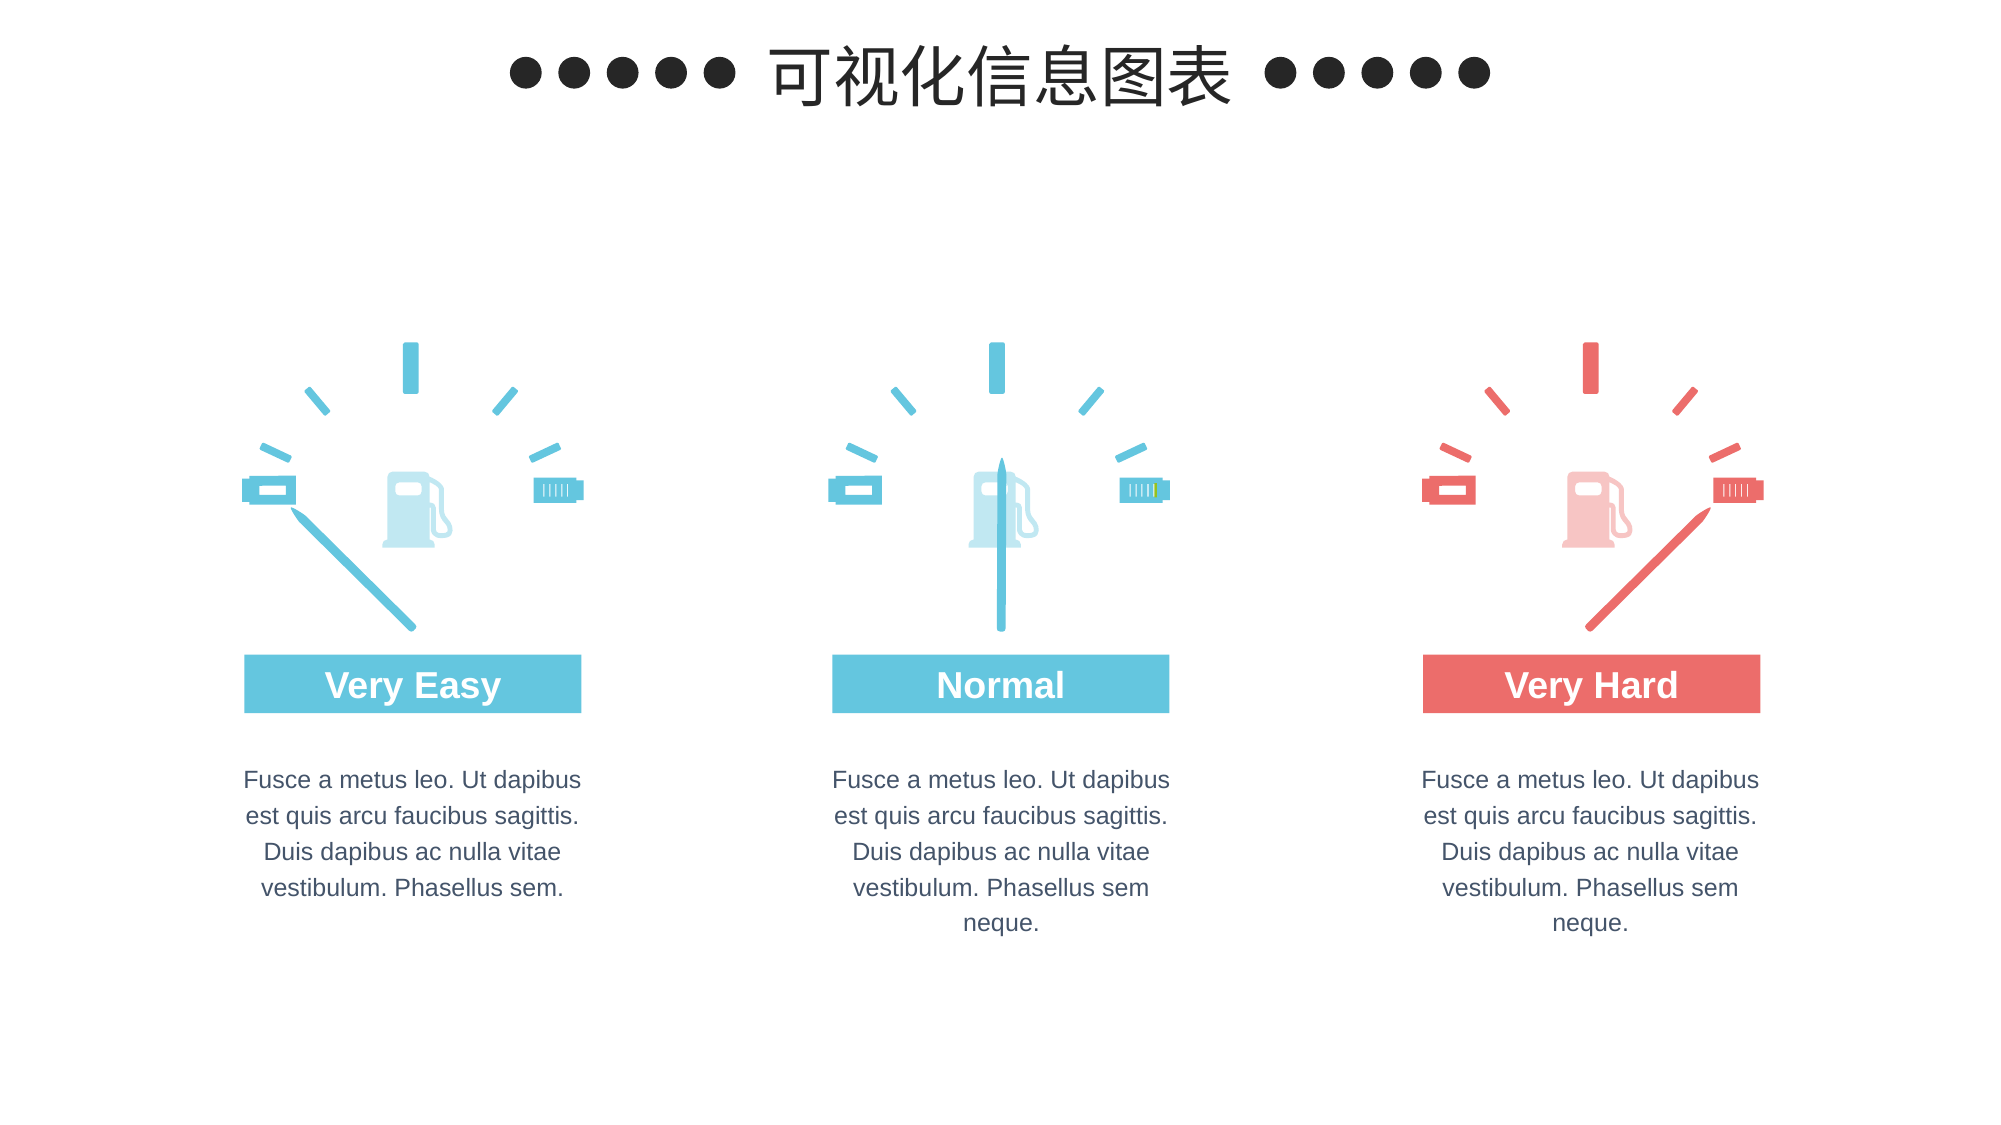

Very Easy
Normal
Very Hard
Fusce a metus leo. Ut dapibus est quis arcu faucibus sagittis. Duis dapibus ac nulla vitae vestibulum. Phasellus sem.
Fusce a metus leo. Ut dapibus est quis arcu faucibus sagittis. Duis dapibus ac nulla vitae vestibulum. Phasellus sem neque.
Fusce a metus leo. Ut dapibus est quis arcu faucibus sagittis. Duis dapibus ac nulla vitae vestibulum. Phasellus sem neque.